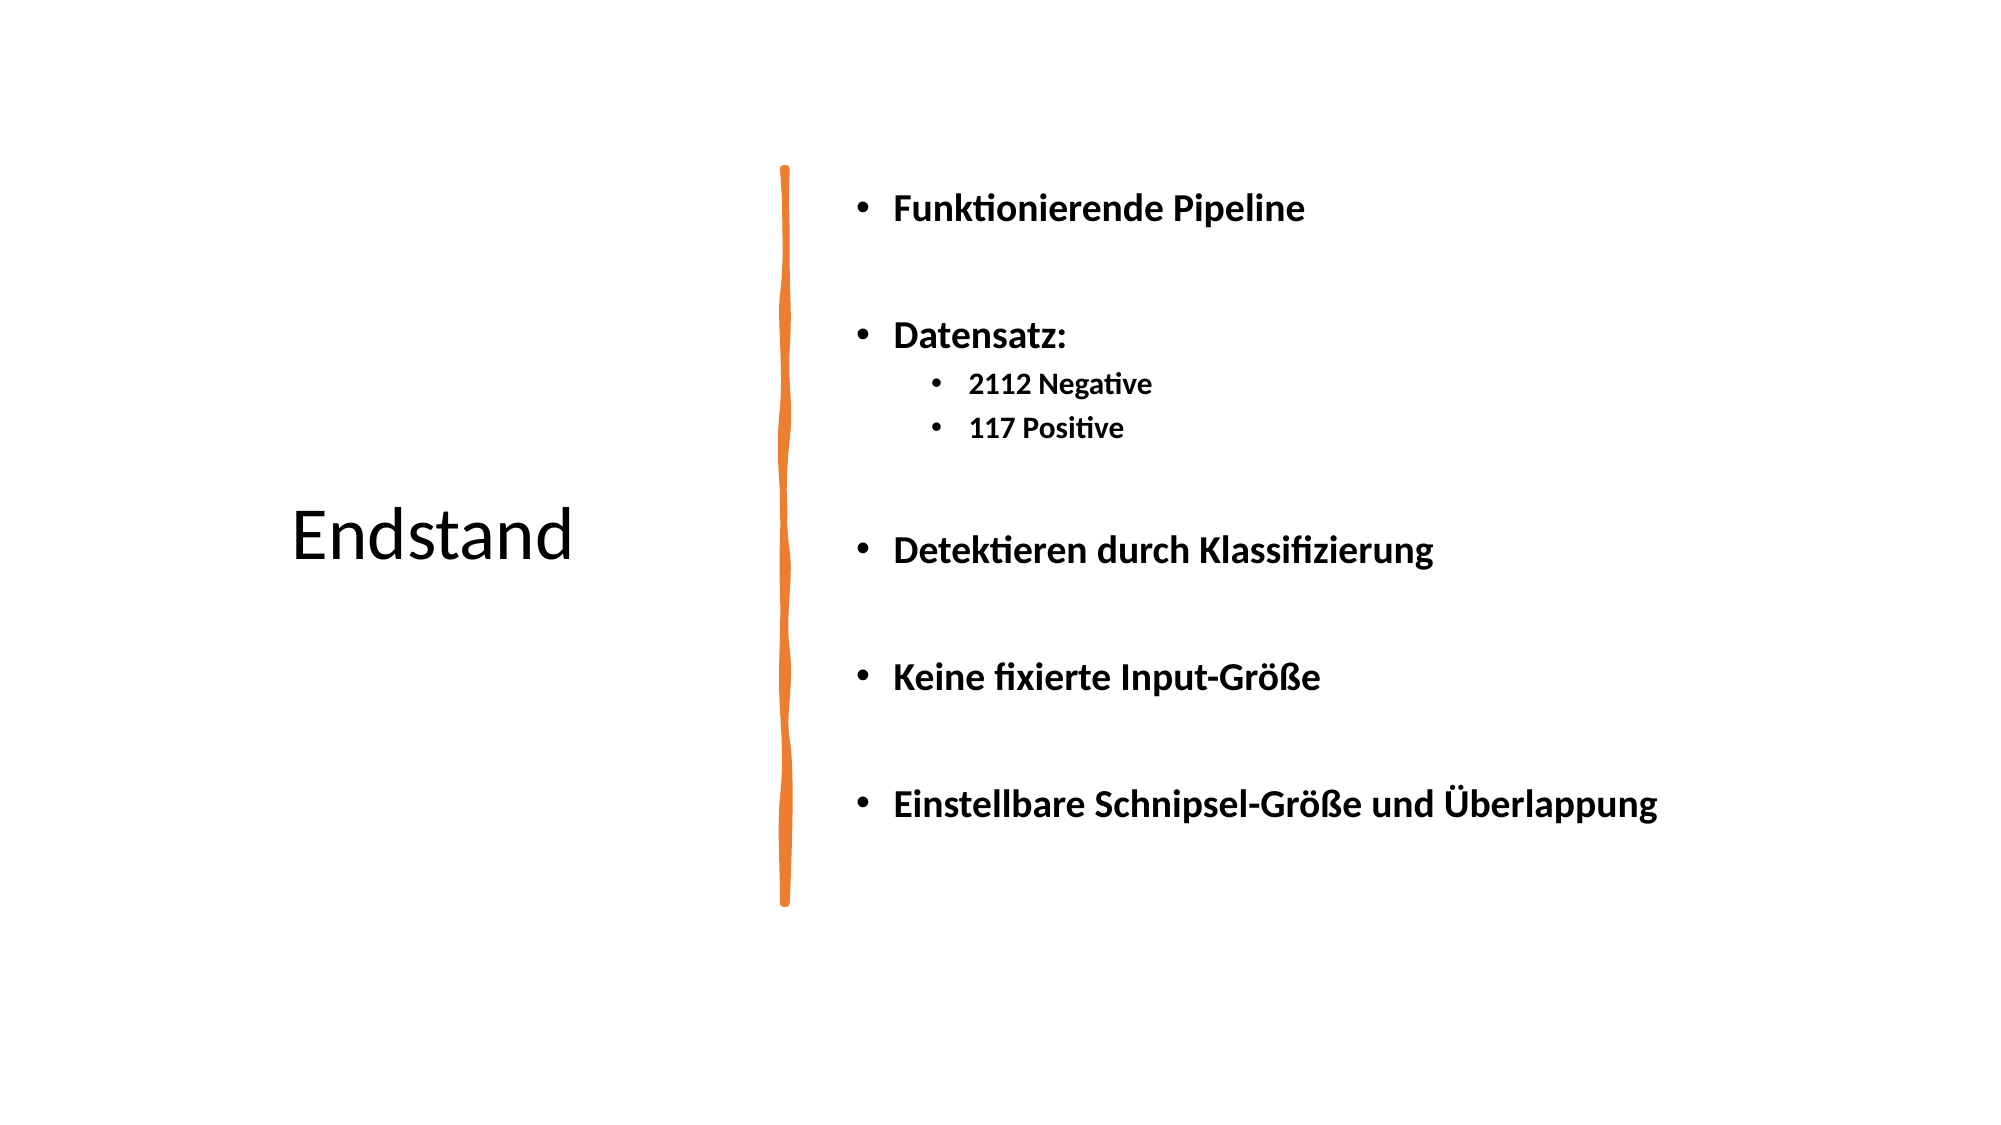

# Endstand

Funktionierende Pipeline

Datensatz:
2112 Negative
117 Positive

Detektieren durch Klassifizierung

Keine fixierte Input-Größe

Einstellbare Schnipsel-Größe und Überlappung

12